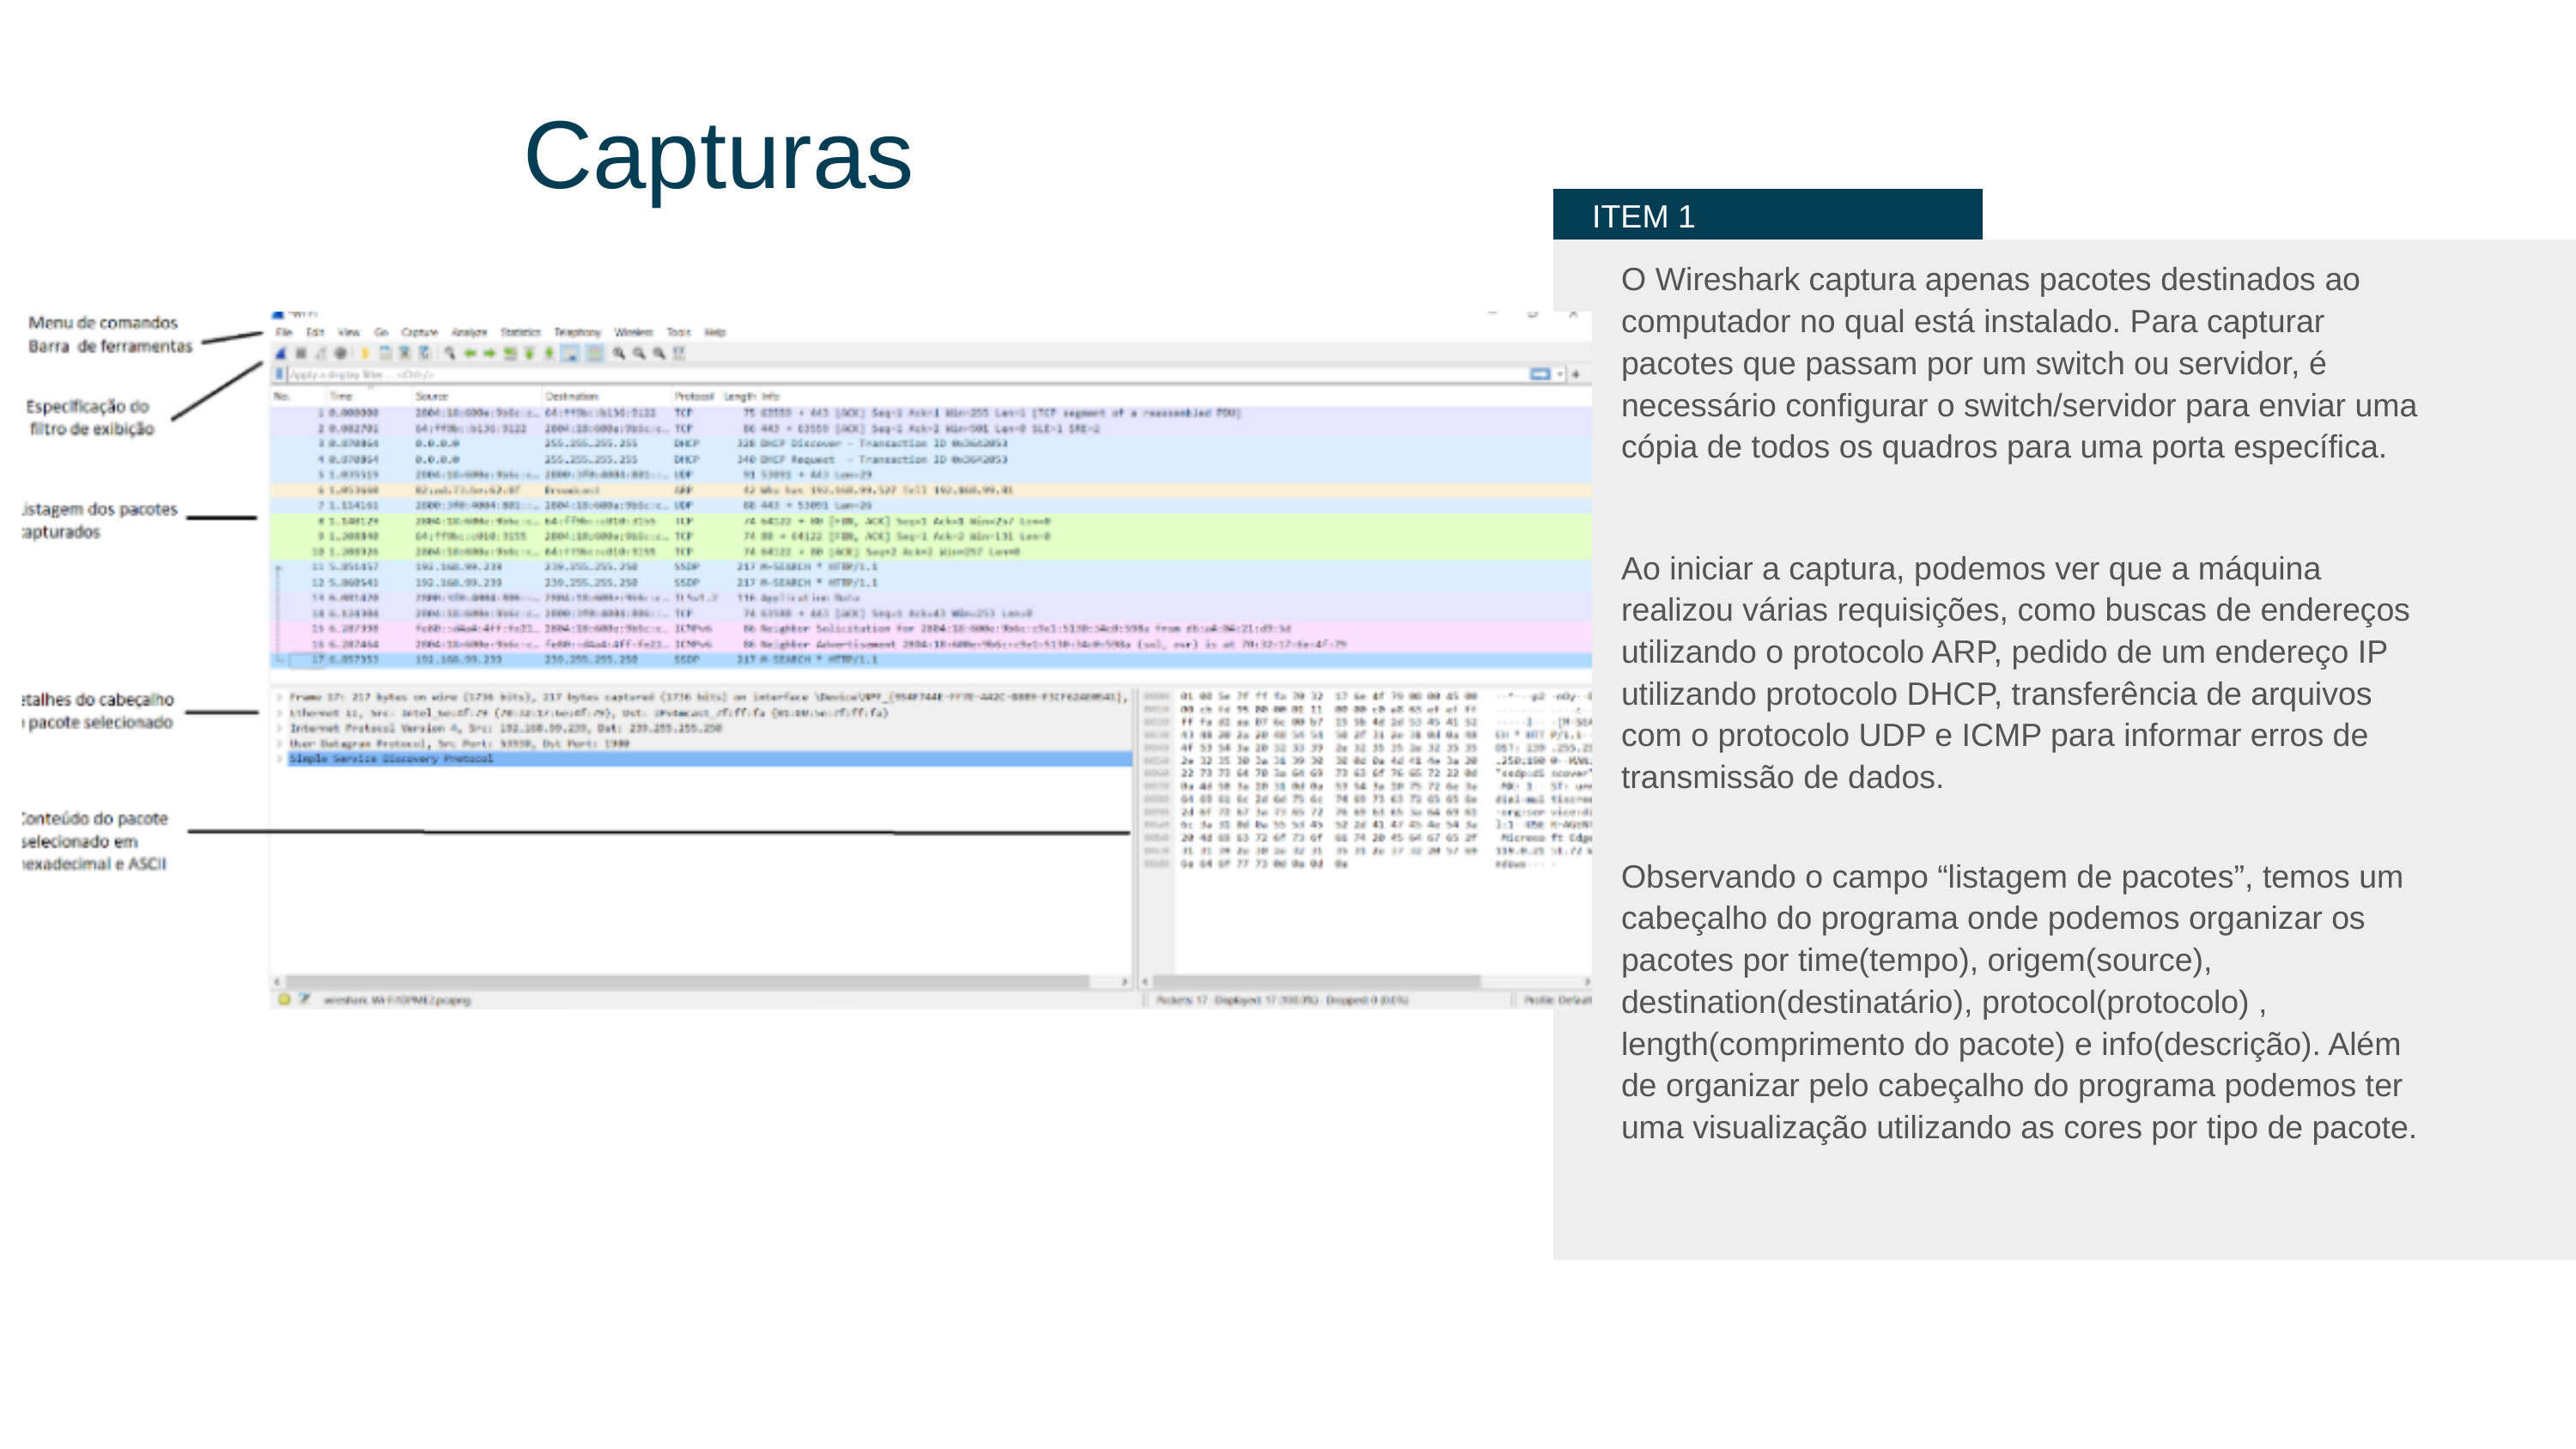

Capturas

ITEM 1

O Wireshark captura apenas pacotes destinados ao computador no qual está instalado. Para capturar pacotes que passam por um switch ou servidor, é necessário configurar o switch/servidor para enviar uma cópia de todos os quadros para uma porta específica.

Ao iniciar a captura, podemos ver que a máquina realizou várias requisições, como buscas de endereços utilizando o protocolo ARP, pedido de um endereço IP utilizando protocolo DHCP, transferência de arquivos com o protocolo UDP e ICMP para informar erros de transmissão de dados.

Observando o campo “listagem de pacotes”, temos um cabeçalho do programa onde podemos organizar os pacotes por time(tempo), origem(source), destination(destinatário), protocol(protocolo) , length(comprimento do pacote) e info(descrição). Além de organizar pelo cabeçalho do programa podemos ter uma visualização utilizando as cores por tipo de pacote.